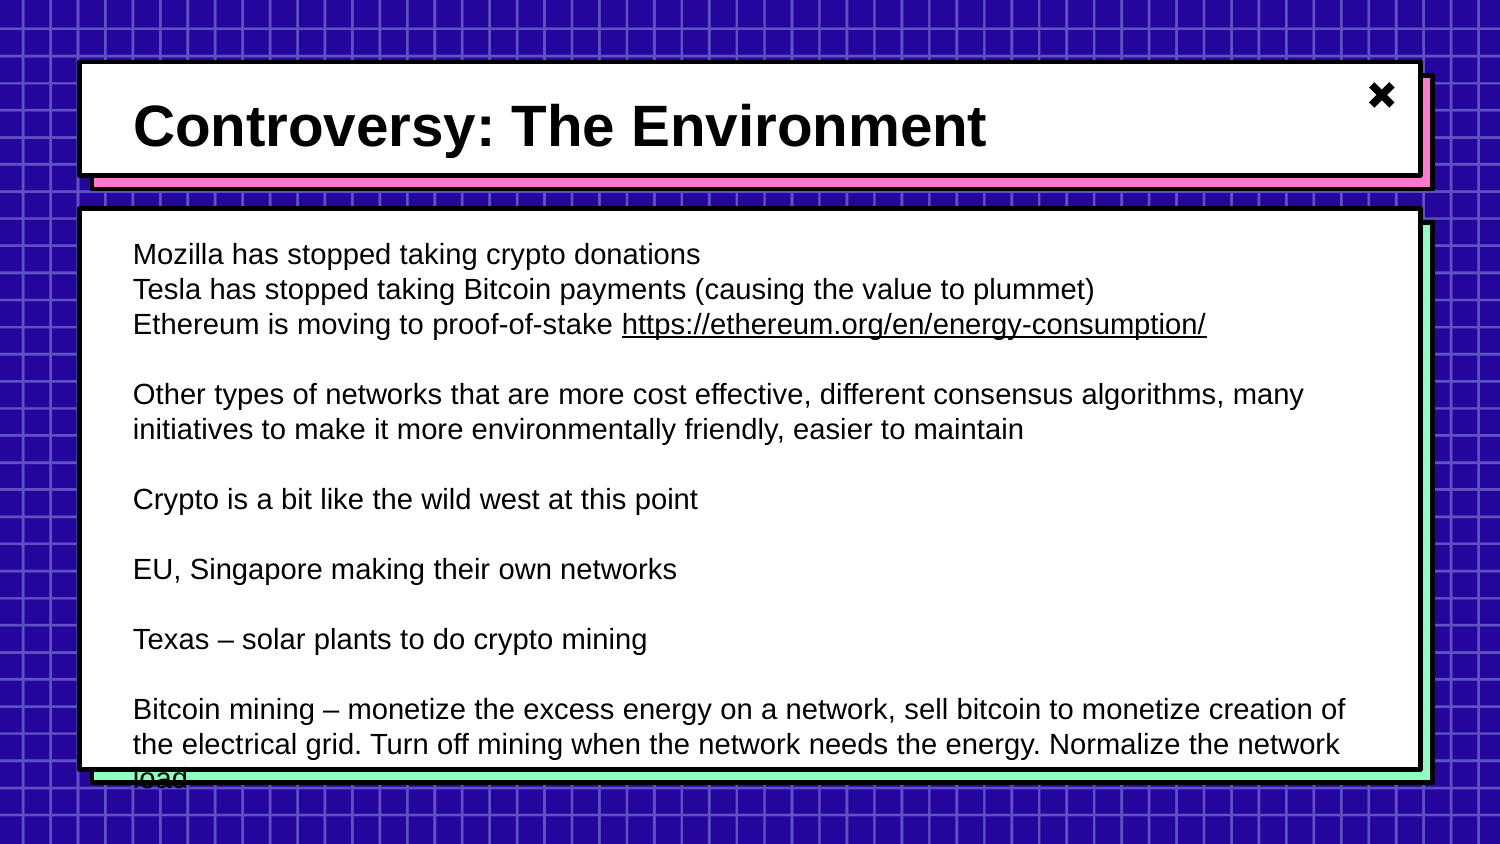

# Controversy: The Environment
Mozilla has stopped taking crypto donations
Tesla has stopped taking Bitcoin payments (causing the value to plummet)
Ethereum is moving to proof-of-stake https://ethereum.org/en/energy-consumption/

Other types of networks that are more cost effective, different consensus algorithms, many initiatives to make it more environmentally friendly, easier to maintain

Crypto is a bit like the wild west at this point

EU, Singapore making their own networks

Texas – solar plants to do crypto mining

Bitcoin mining – monetize the excess energy on a network, sell bitcoin to monetize creation of the electrical grid. Turn off mining when the network needs the energy. Normalize the network load